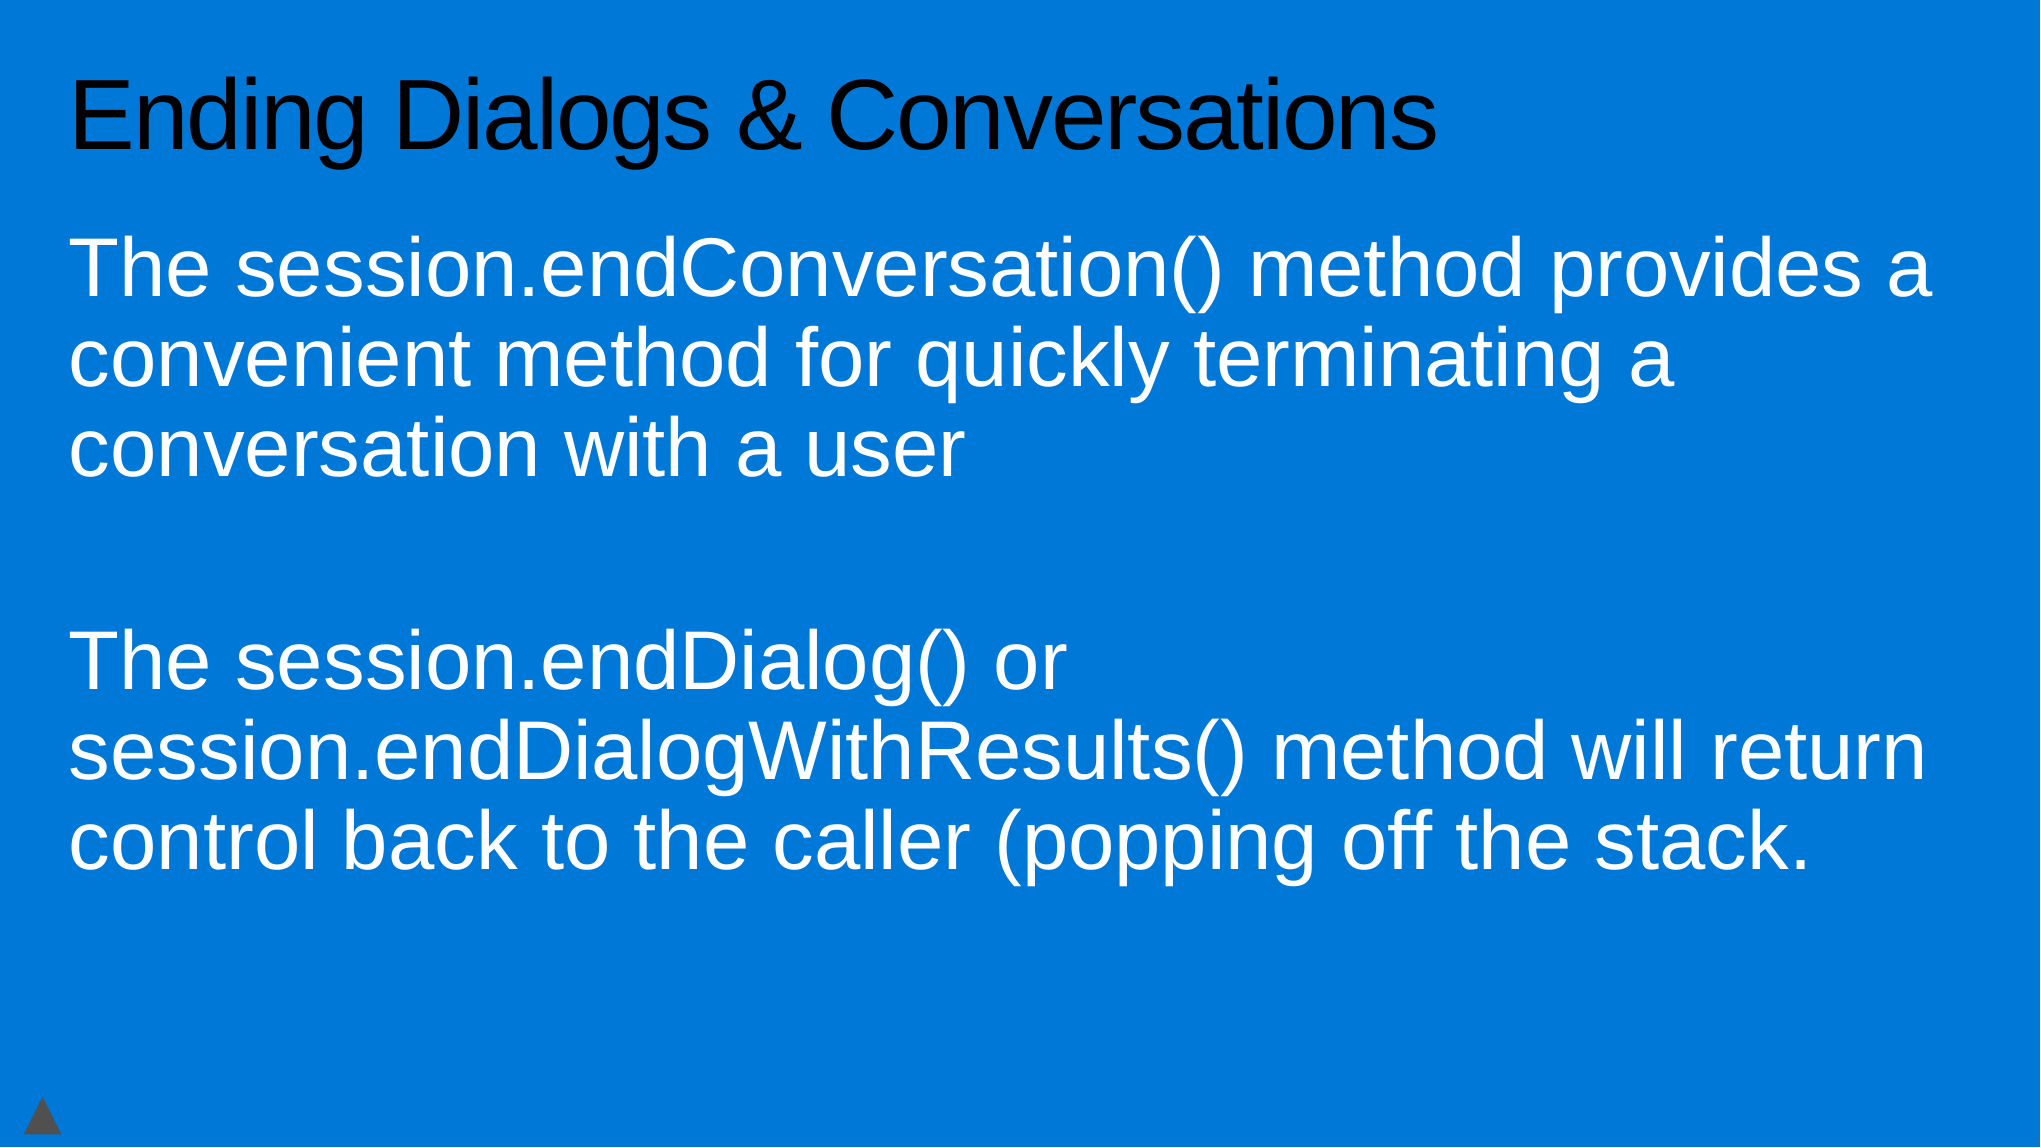

# Ending Dialogs & Conversations
The session.endConversation() method provides a convenient method for quickly terminating a conversation with a user

The session.endDialog() or session.endDialogWithResults() method will return control back to the caller (popping off the stack.